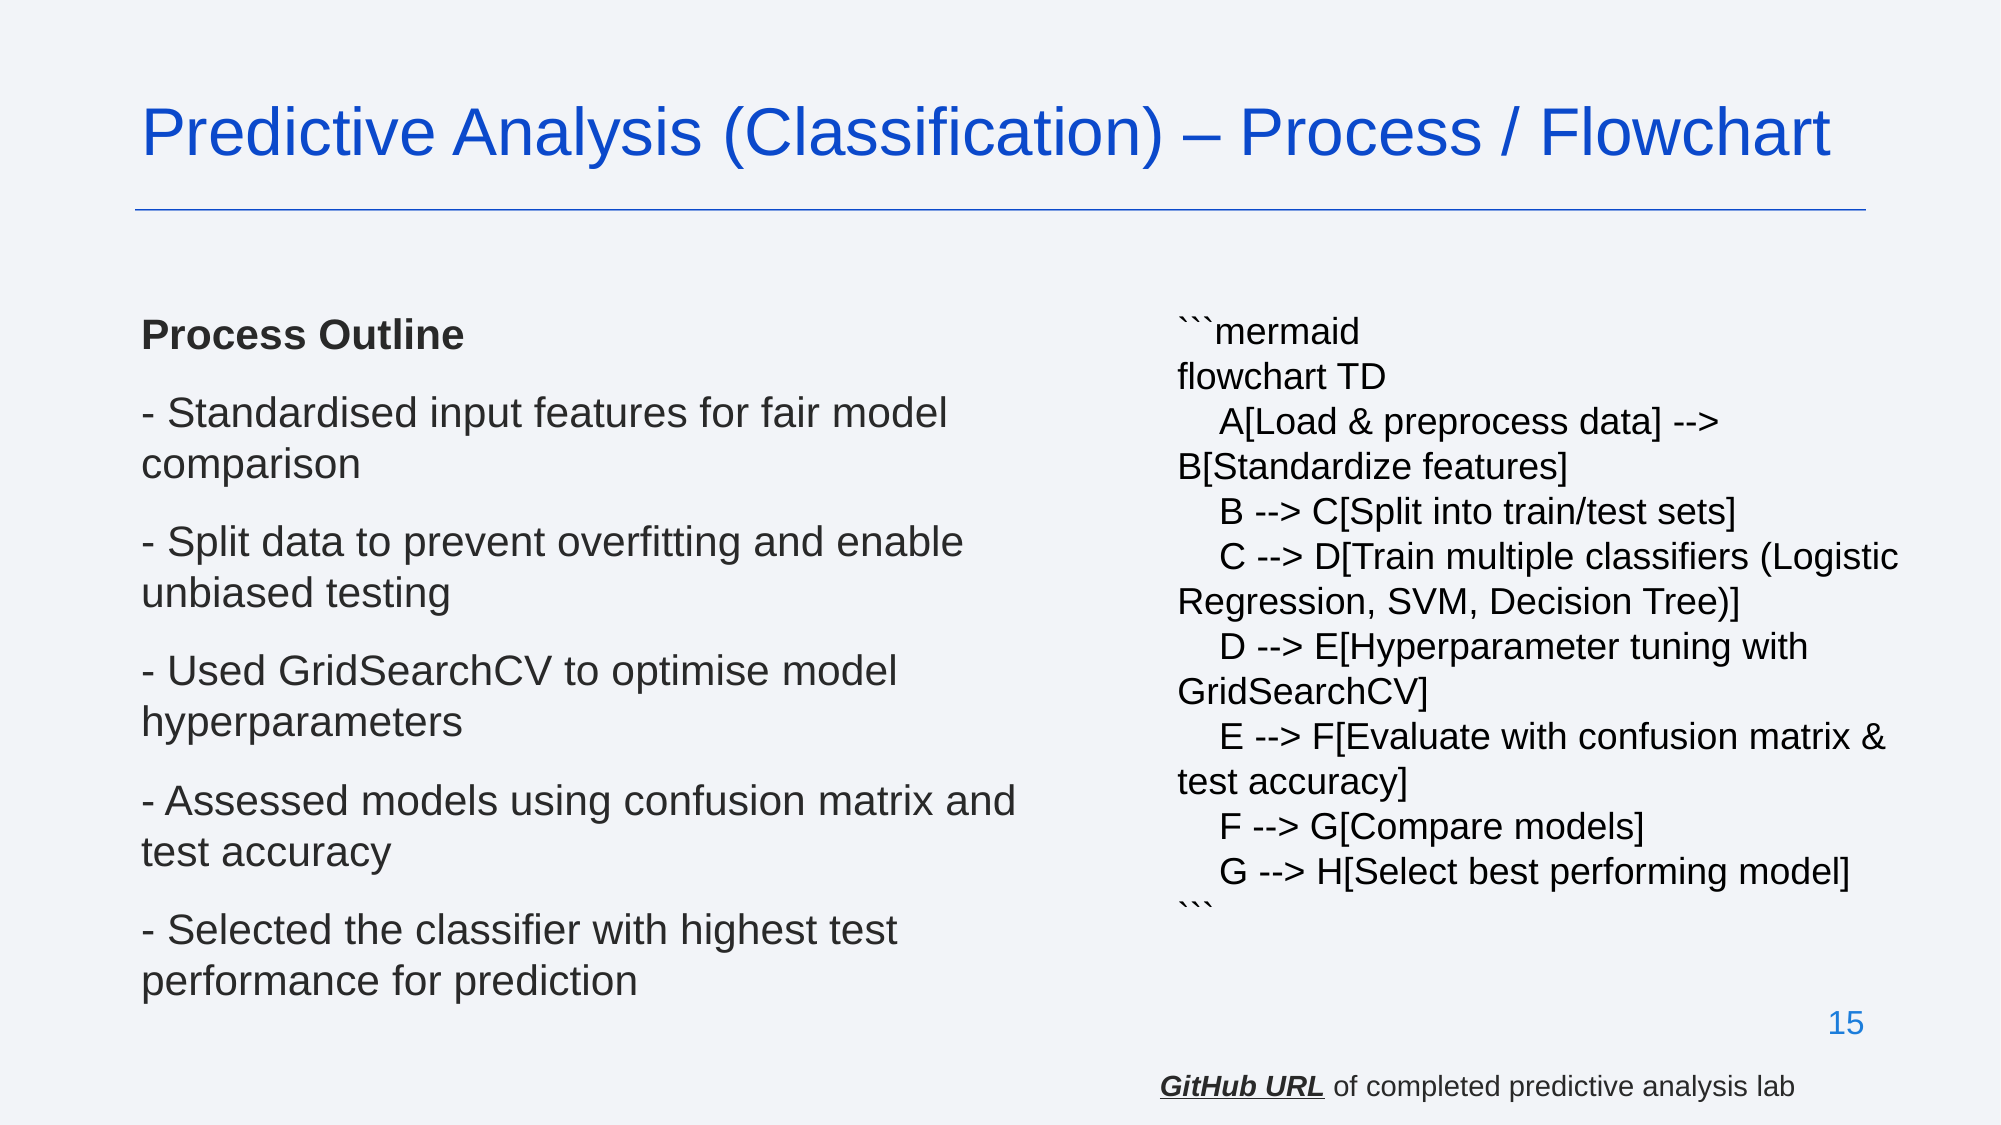

Predictive Analysis (Classification) – Process / Flowchart
# Process Outline
- Standardised input features for fair model comparison
- Split data to prevent overfitting and enable unbiased testing
- Used GridSearchCV to optimise model hyperparameters
- Assessed models using confusion matrix and test accuracy
- Selected the classifier with highest test performance for prediction
```mermaid
flowchart TD
    A[Load & preprocess data] --> B[Standardize features]
    B --> C[Split into train/test sets]
    C --> D[Train multiple classifiers (Logistic Regression, SVM, Decision Tree)]
    D --> E[Hyperparameter tuning with GridSearchCV]
    E --> F[Evaluate with confusion matrix & test accuracy]
    F --> G[Compare models]
    G --> H[Select best performing model]
```
15
GitHub URL of completed predictive analysis lab